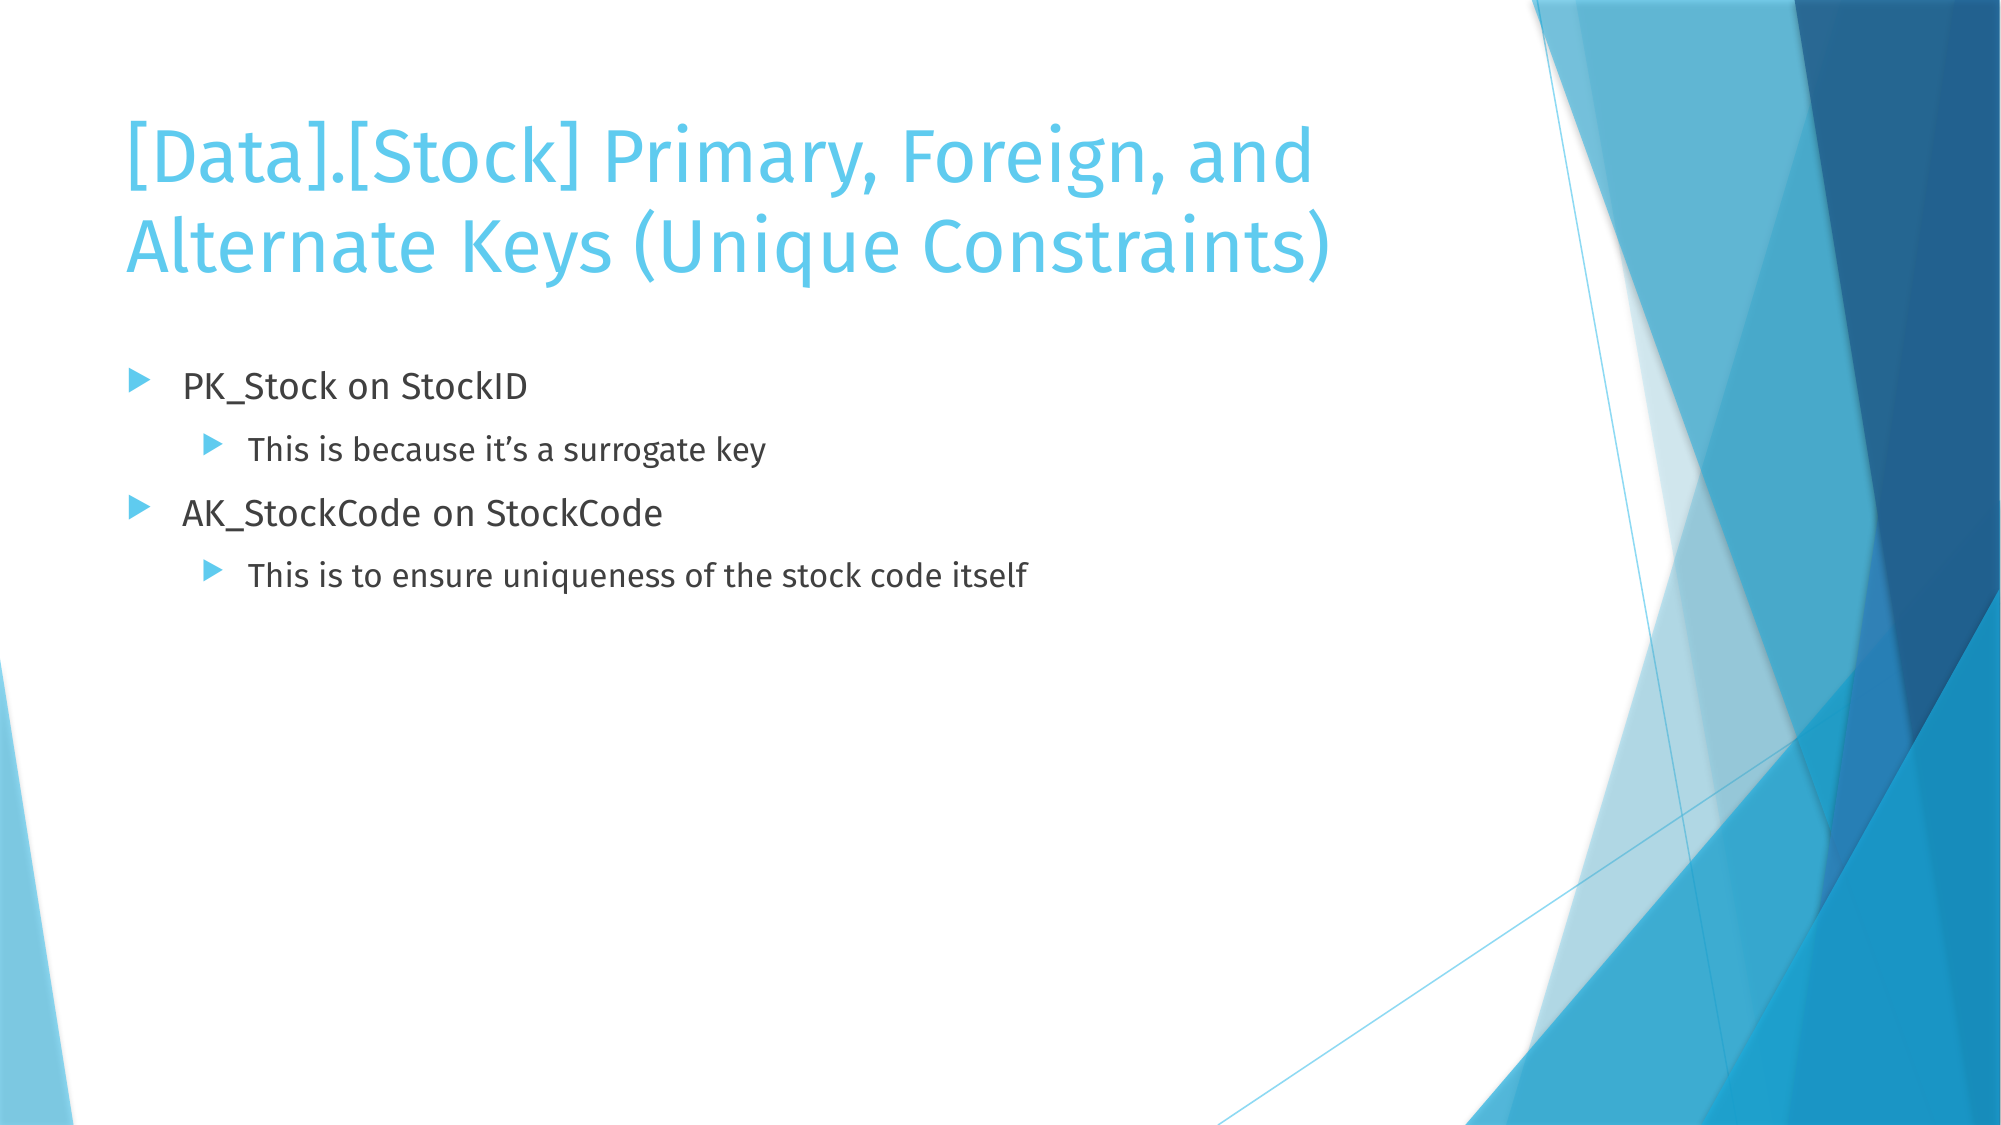

# [Data].[Stock] Primary, Foreign, and Alternate Keys (Unique Constraints)
PK_Stock on StockID
This is because it’s a surrogate key
AK_StockCode on StockCode
This is to ensure uniqueness of the stock code itself